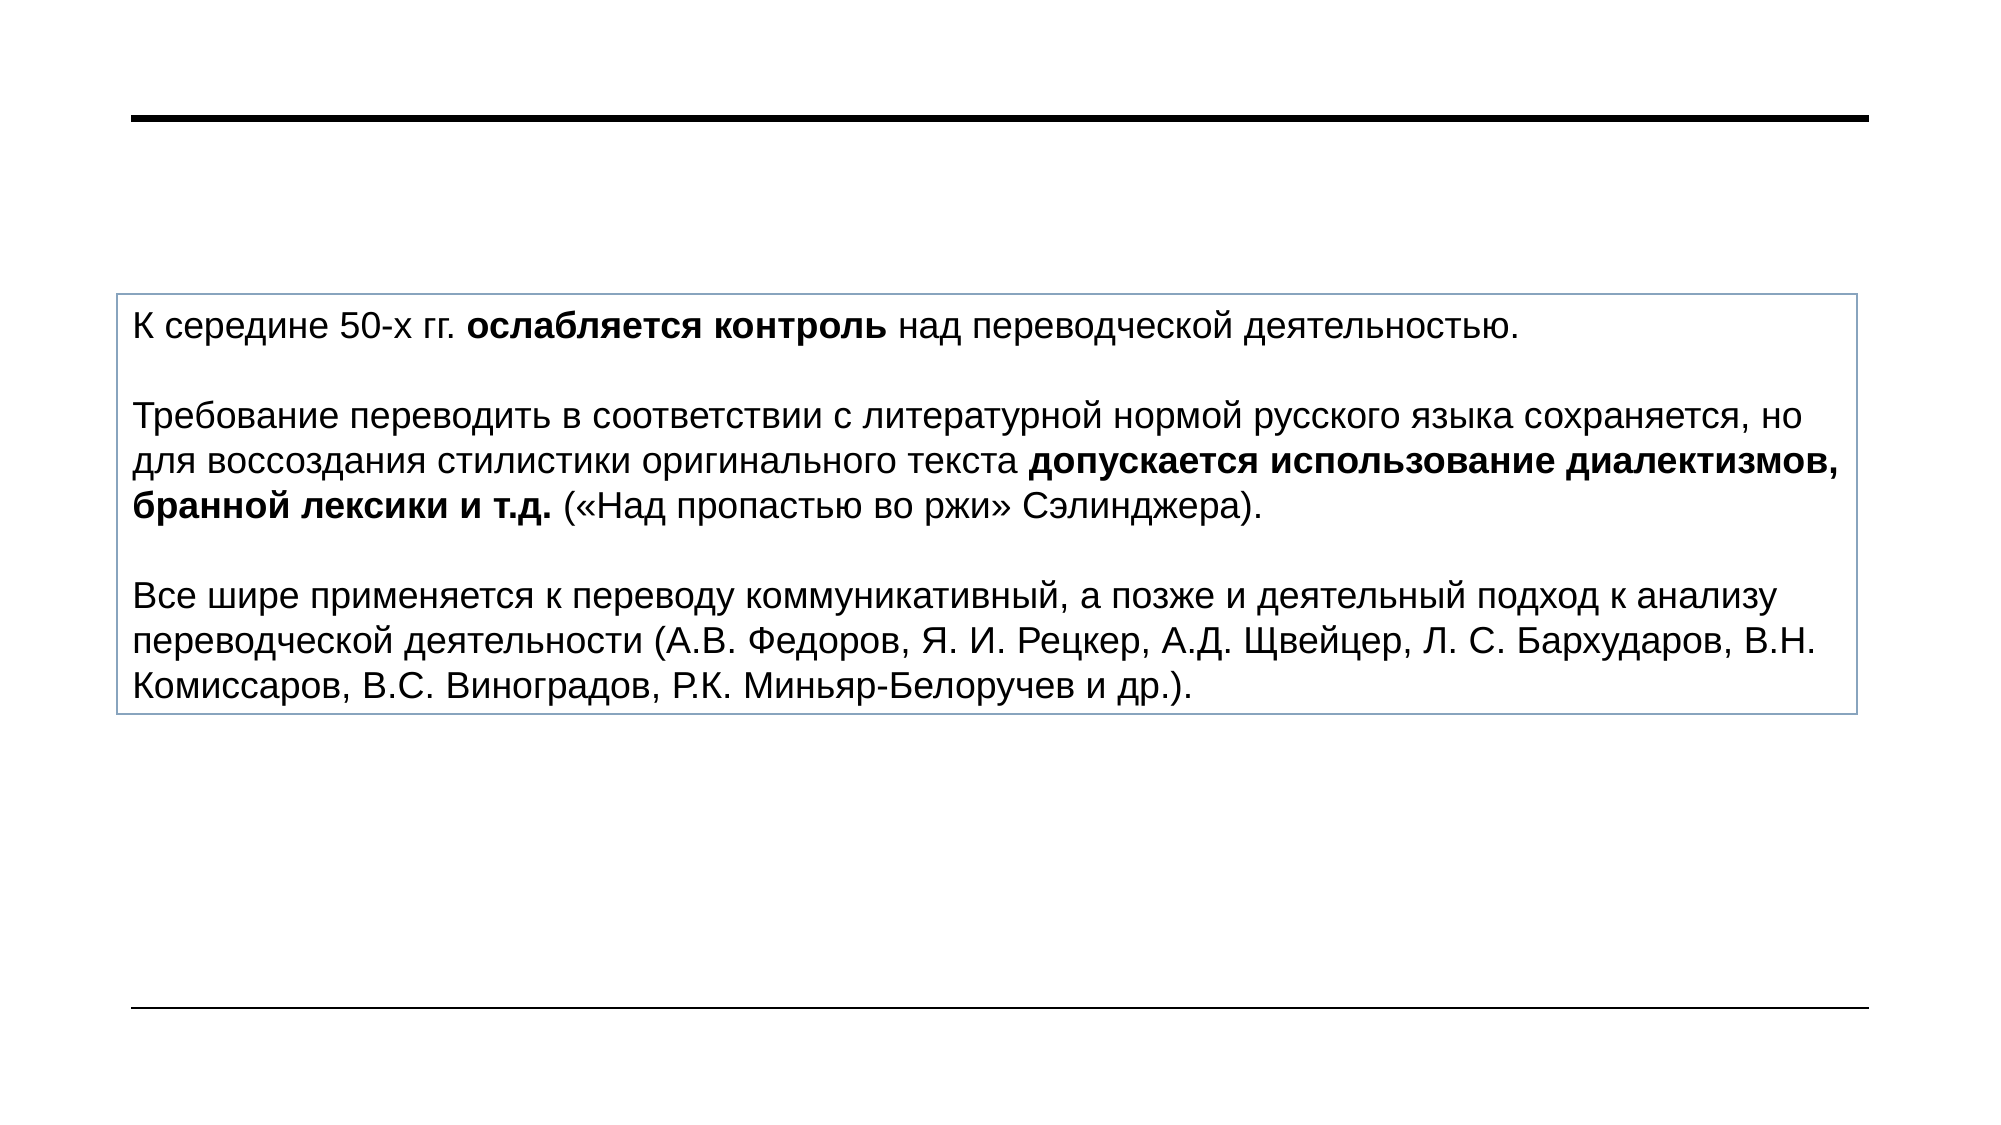

К середине 50-х гг. ослабляется контроль над переводческой деятельностью.

Требование переводить в соответствии с литературной нормой русского языка сохраняется, но для воссоздания стилистики оригинального текста допускается использование диалектизмов, бранной лексики и т.д. («Над пропастью во ржи» Сэлинджера).

Все шире применяется к переводу коммуникативный, а позже и деятельный подход к анализу переводческой деятельности (A.В. Федоров, Я. И. Рецкер, А.Д. Щвейцер, Л. С. Бархударов, B.Н. Комиссаров, В.С. Виноградов, Р.К. Миньяр-Белоручев и др.).